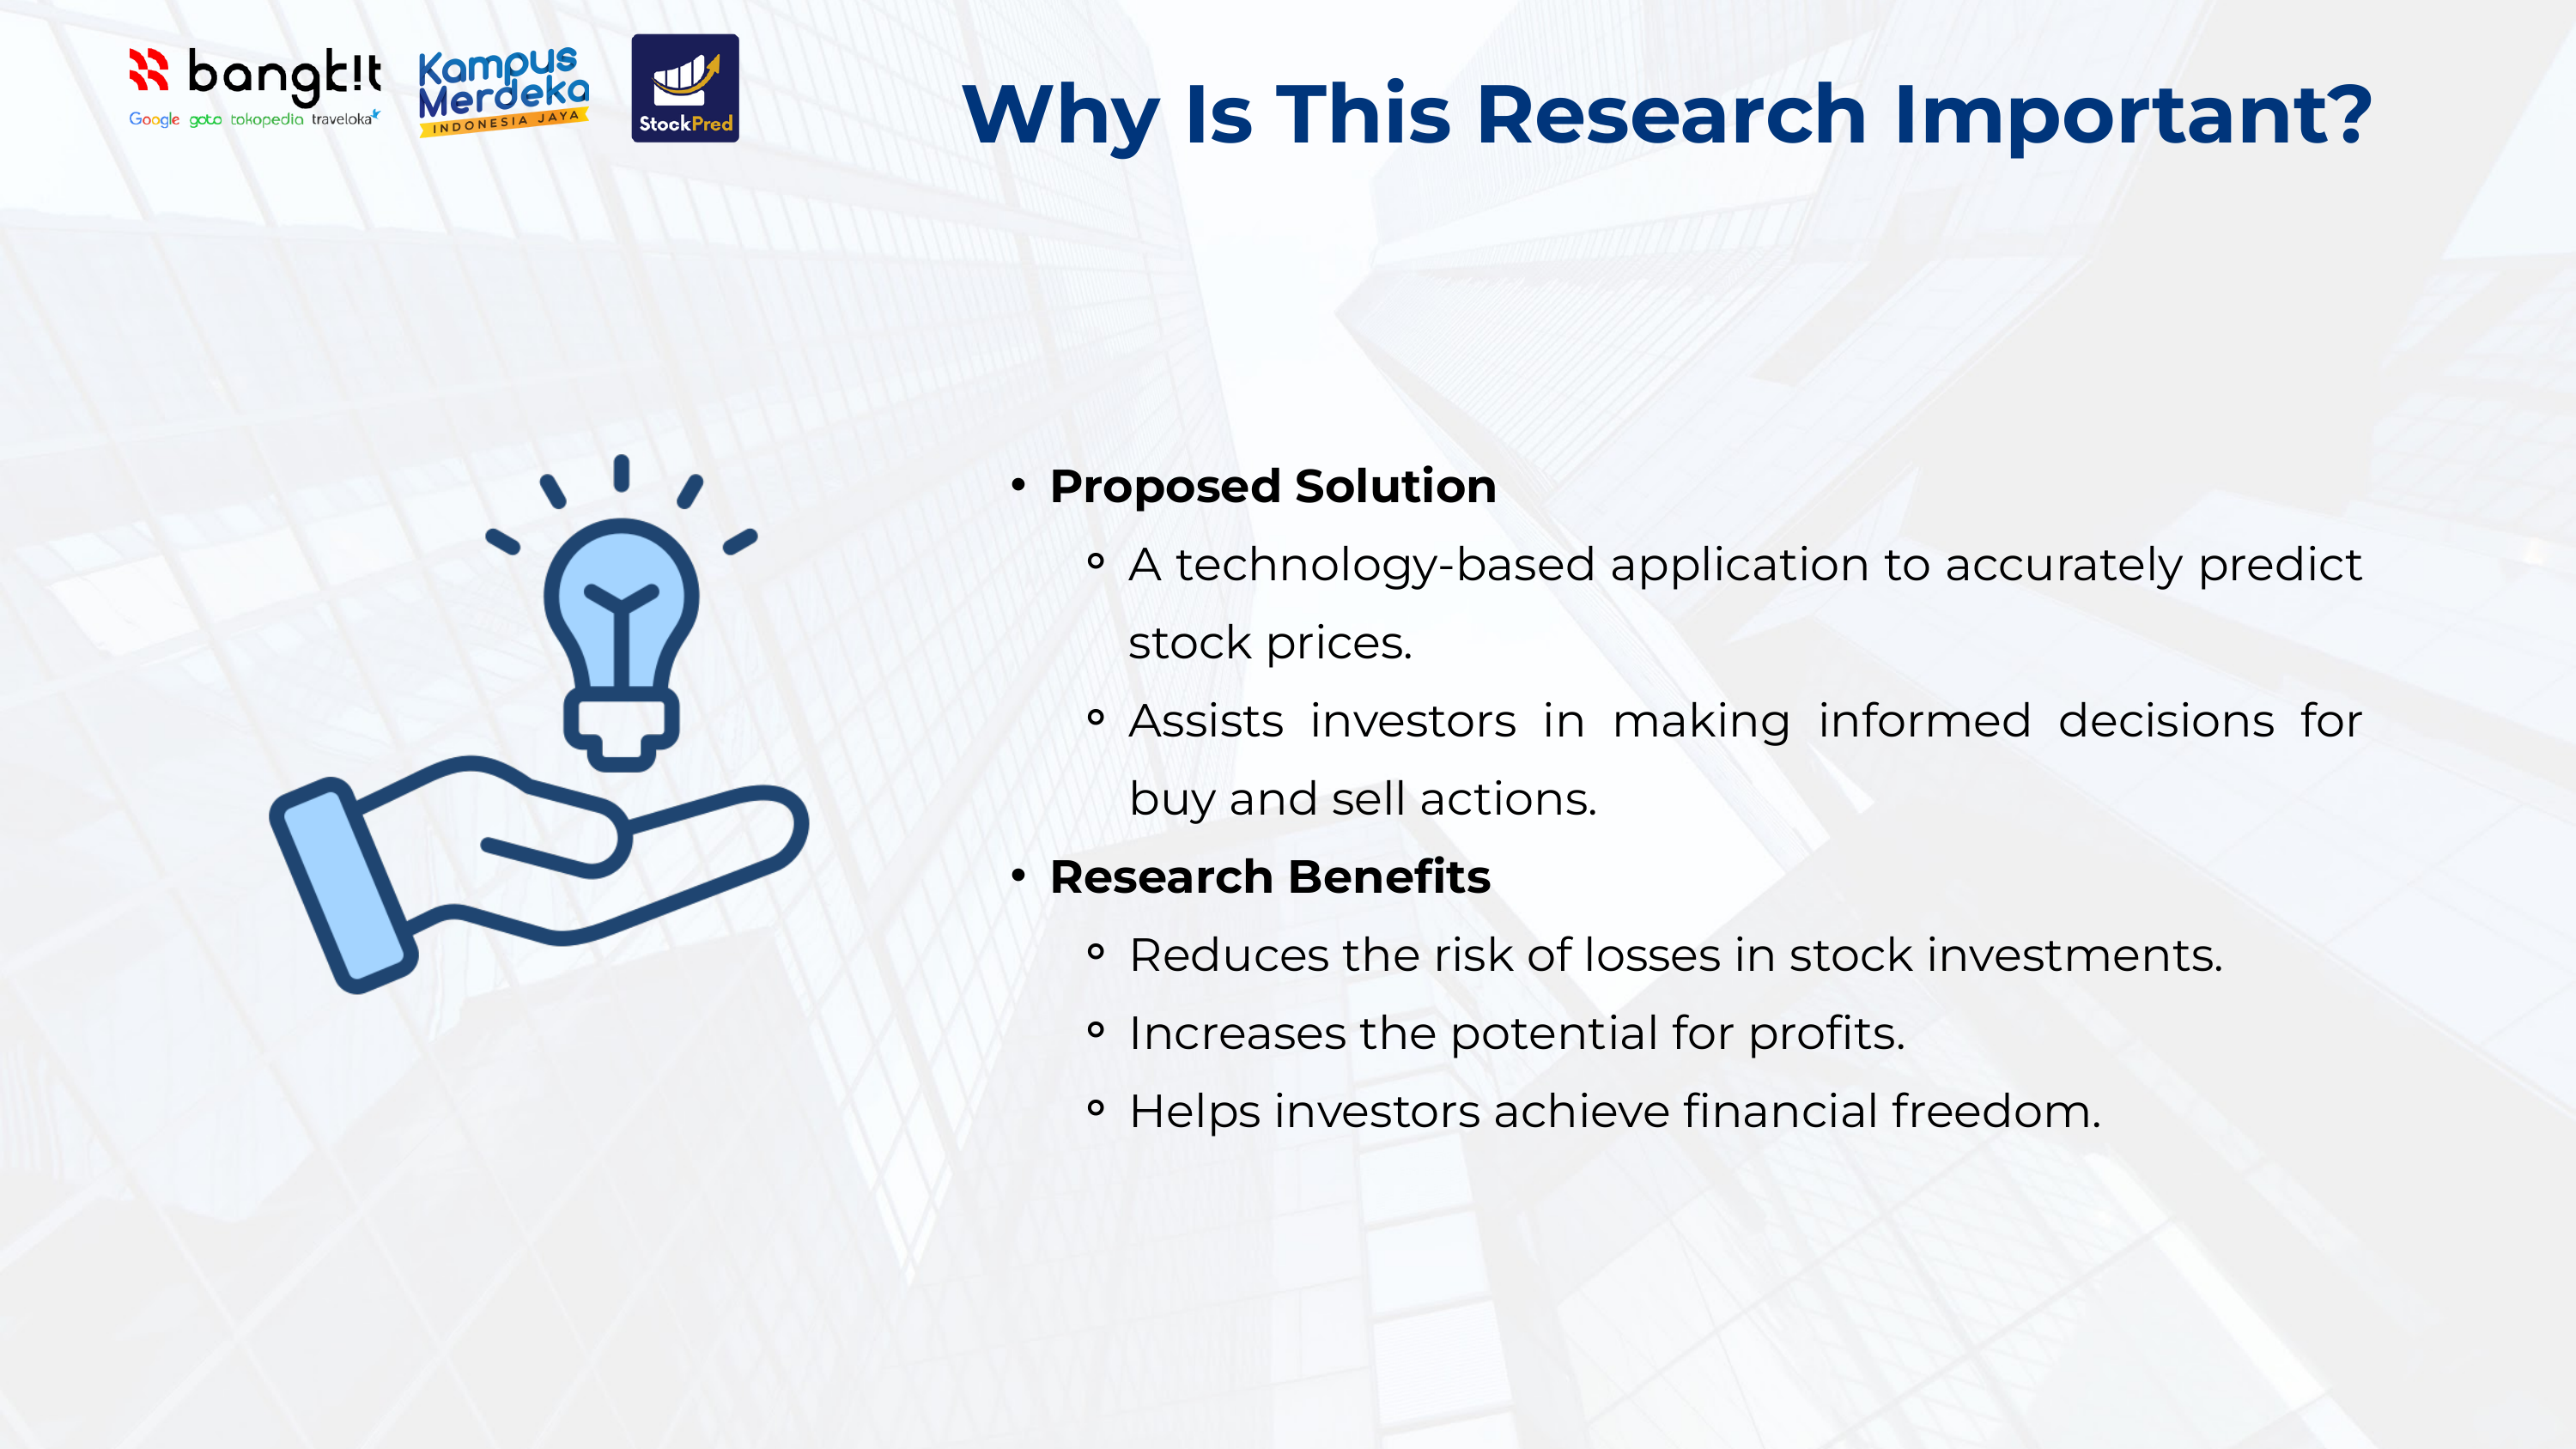

Why Is This Research Important?
Proposed Solution
A technology-based application to accurately predict stock prices.
Assists investors in making informed decisions for buy and sell actions.
Research Benefits
Reduces the risk of losses in stock investments.
Increases the potential for profits.
Helps investors achieve financial freedom.